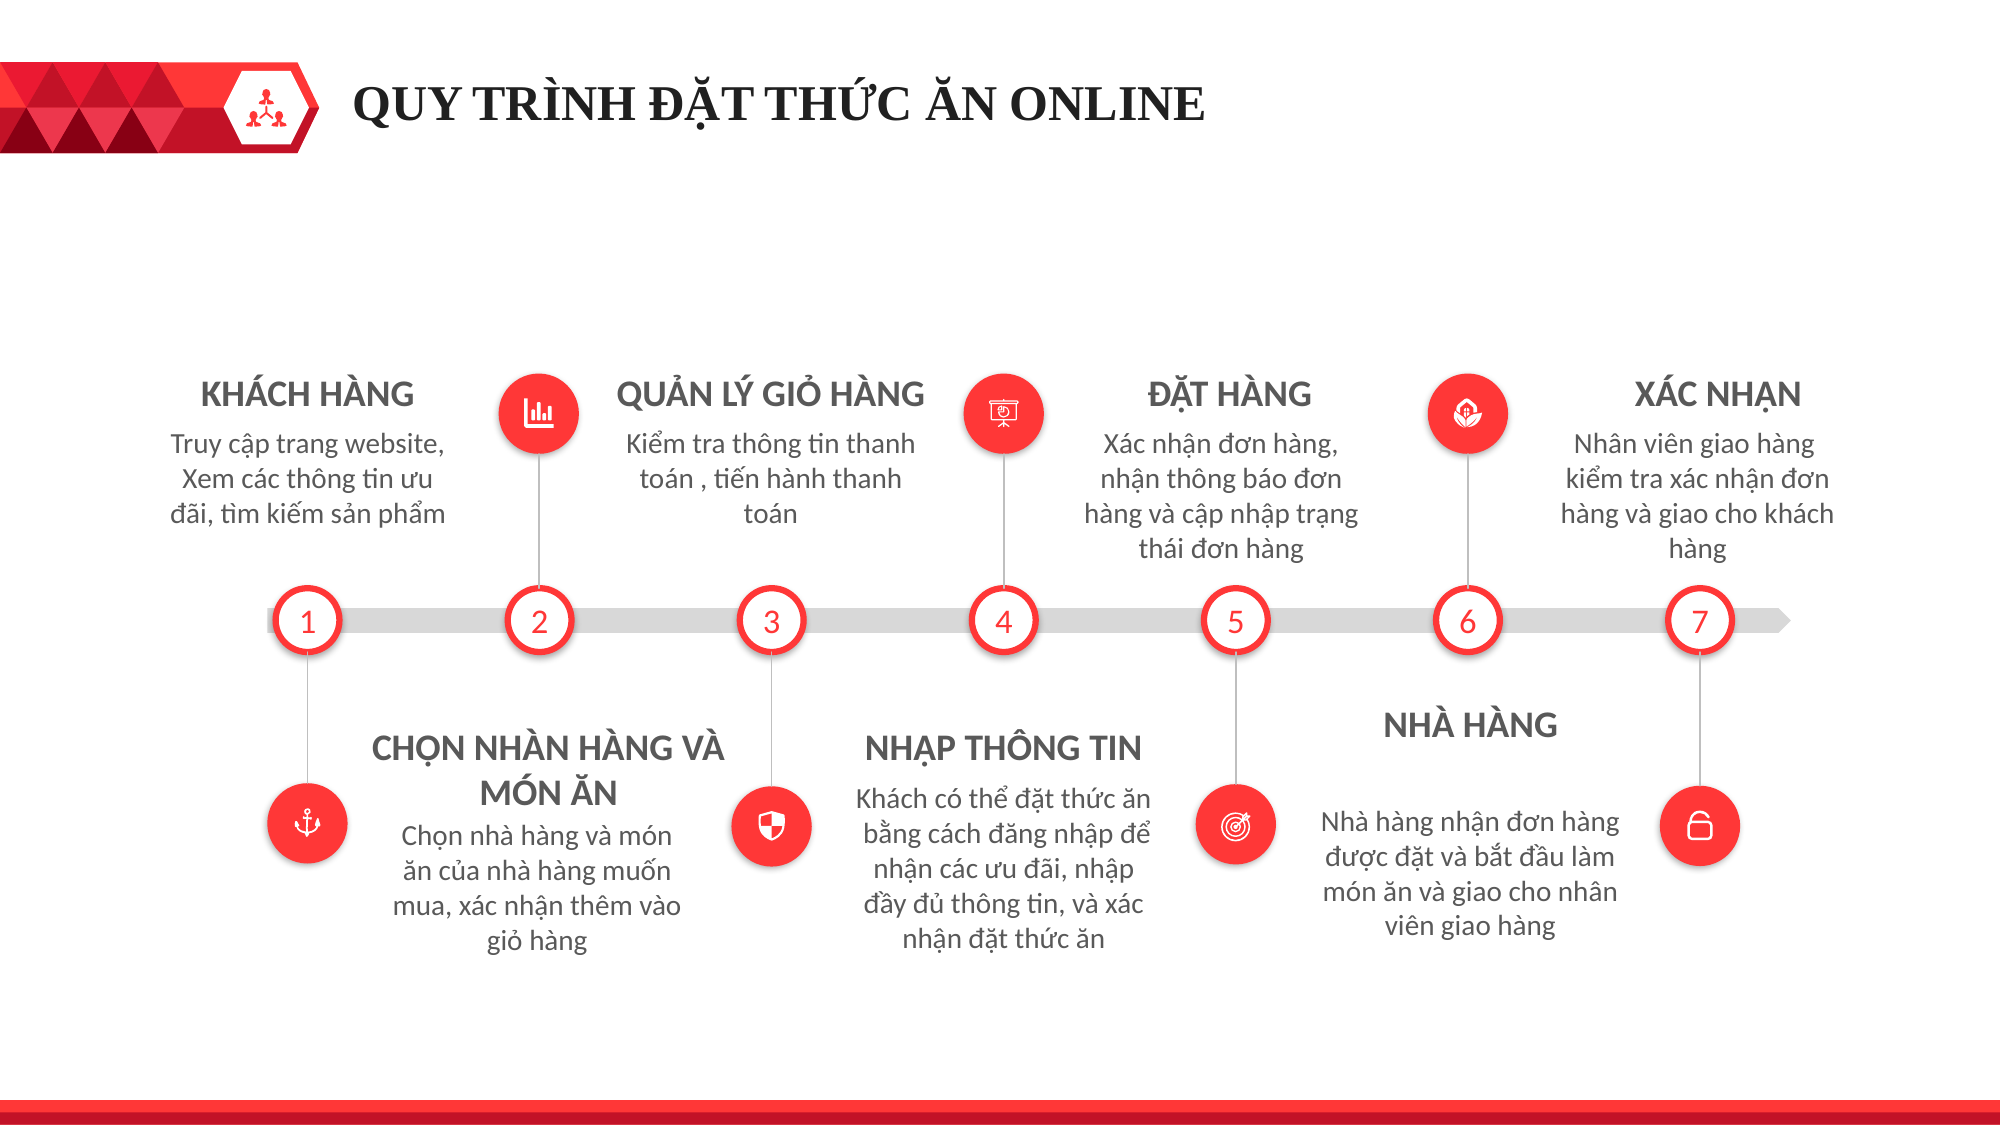

QUY TRÌNH ĐẶT THỨC ĂN ONLINE
KHÁCH HÀNG
Truy cập trang website, Xem các thông tin ưu đãi, tìm kiếm sản phẩm
QUẢN LÝ GIỎ HÀNG

Kiểm tra thông tin thanh toán , tiến hành thanh toán
ĐẶT HÀNG
Xác nhận đơn hàng, nhận thông báo đơn hàng và cập nhập trạng thái đơn hàng
 XÁC NHẬN
Nhân viên giao hàng  kiểm tra xác nhận đơn hàng và giao cho khách hàng

1
2
3
4
5
6
7

NHÀ HÀNG
Nhà hàng nhận đơn hàng được đặt và bắt đầu làm món ăn và giao cho nhân viên giao hàng
CHỌN NHÀN HÀNG VÀ MÓN ĂN
Chọn nhà hàng và món ăn của nhà hàng muốn mua, xác nhận thêm vào giỏ hàng
NHẬP THÔNG TIN
Khách có thể đặt thức ăn  bằng cách đăng nhập để nhận các ưu đãi, nhập đầy đủ thông tin, và xác nhận đặt thức ăn